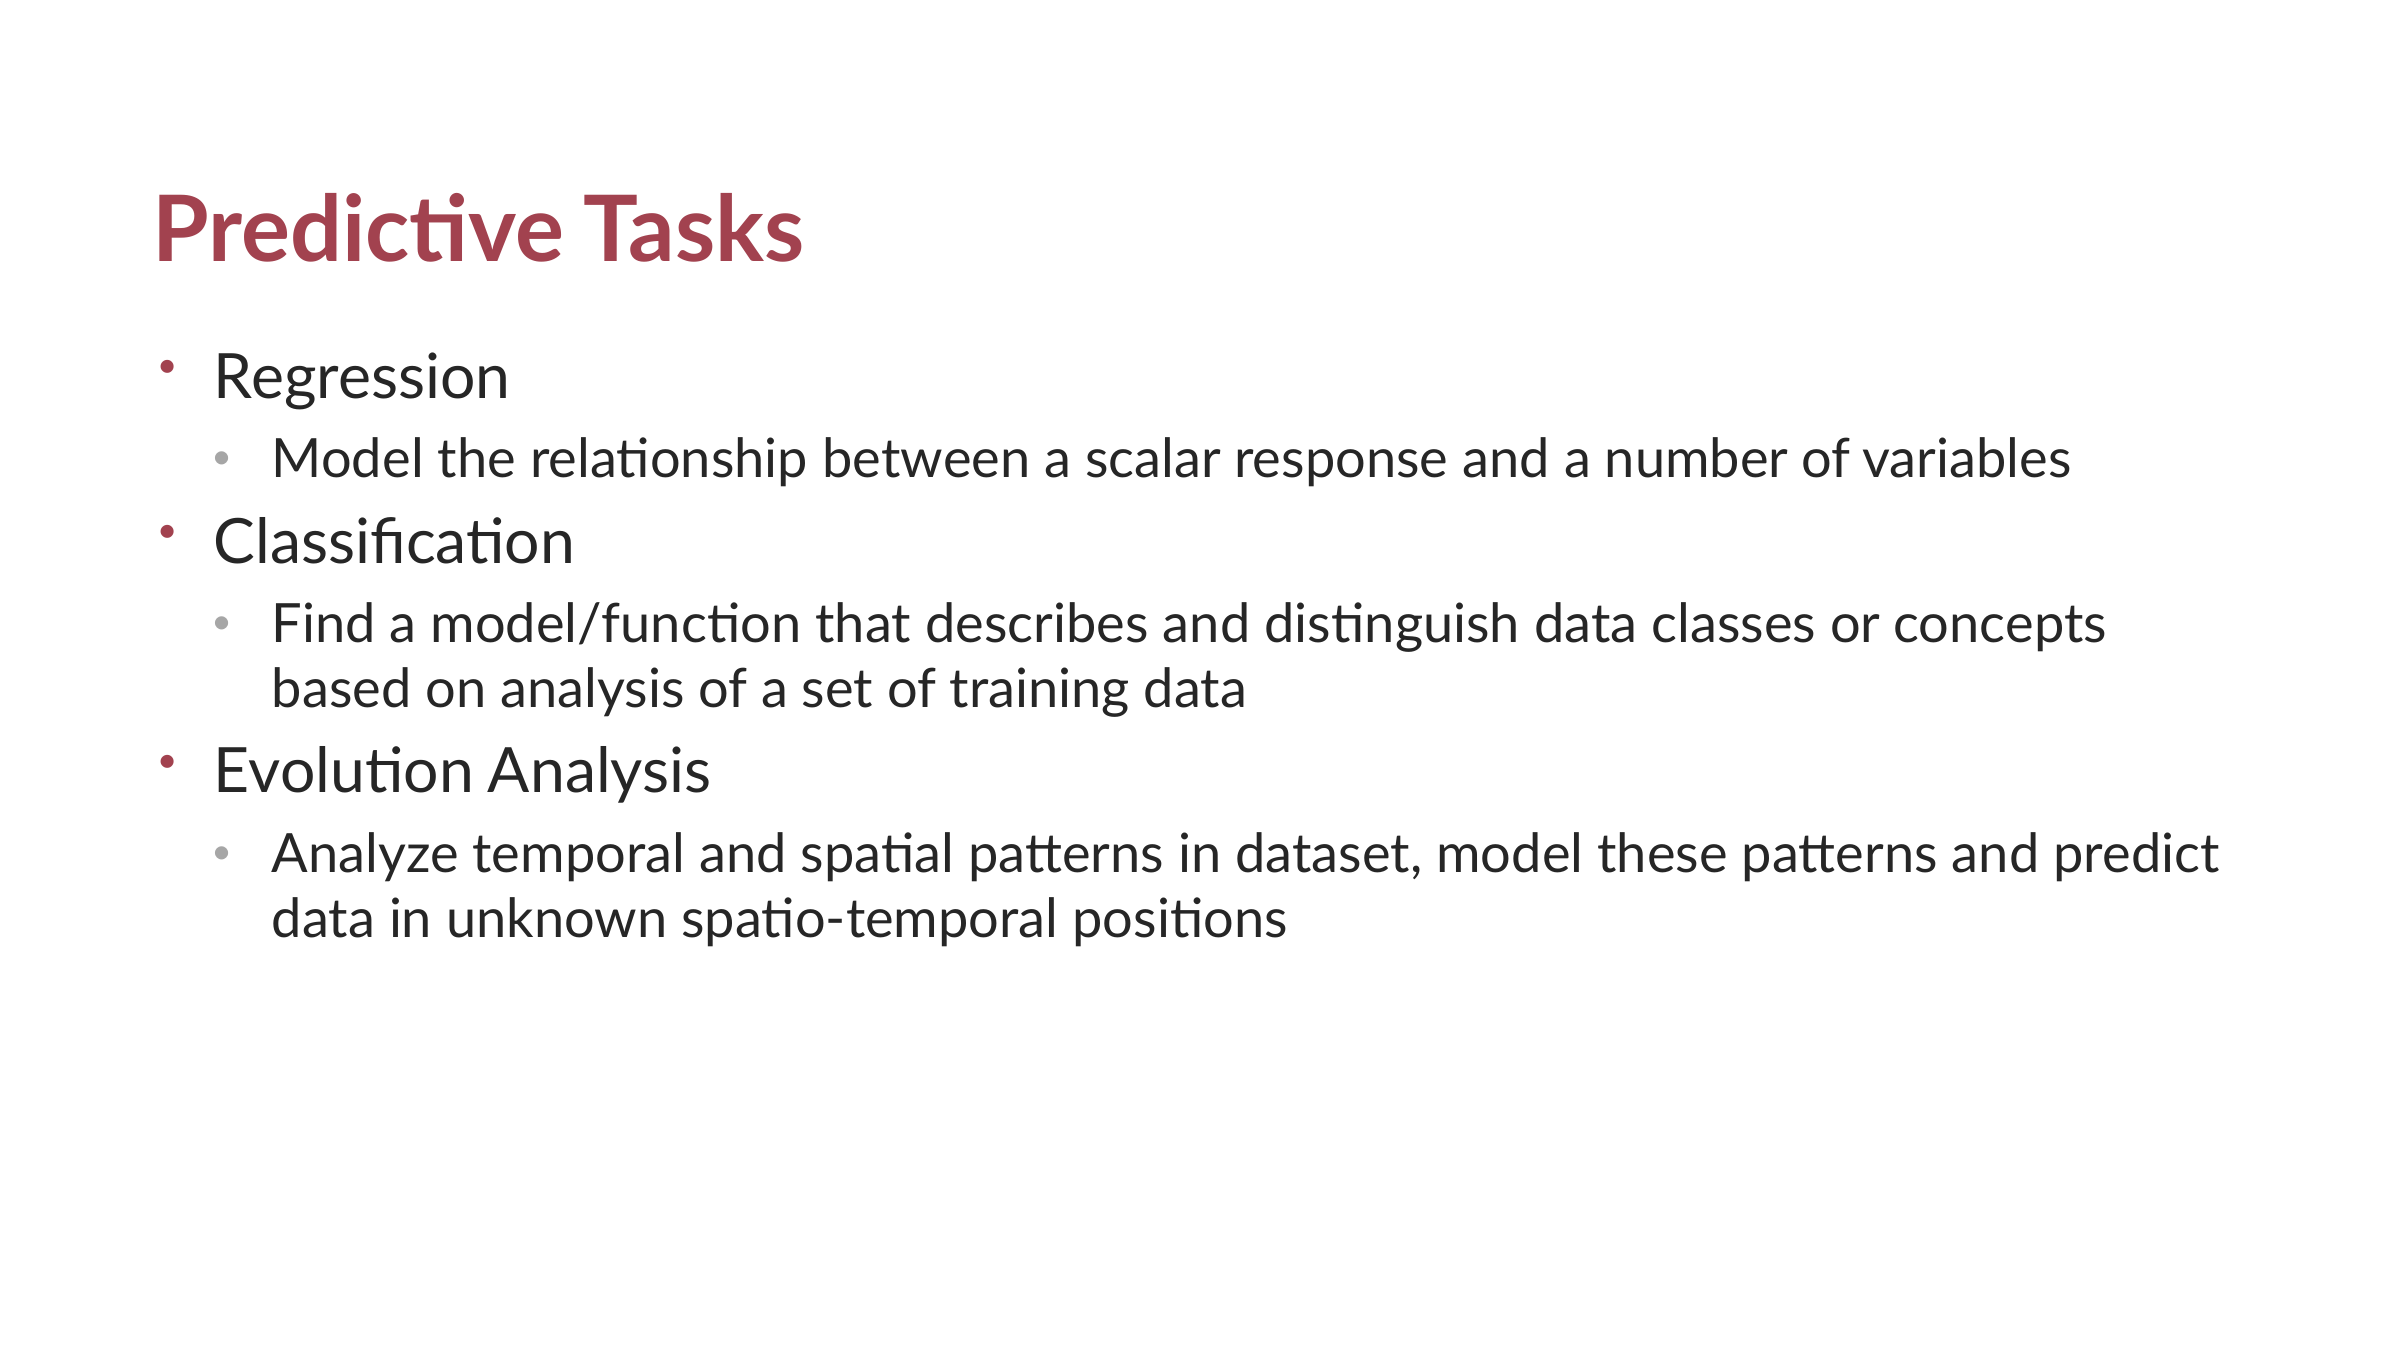

# Predictive Tasks
Regression
Model the relationship between a scalar response and a number of variables
Classification
Find a model/function that describes and distinguish data classes or concepts based on analysis of a set of training data
Evolution Analysis
Analyze temporal and spatial patterns in dataset, model these patterns and predict data in unknown spatio-temporal positions